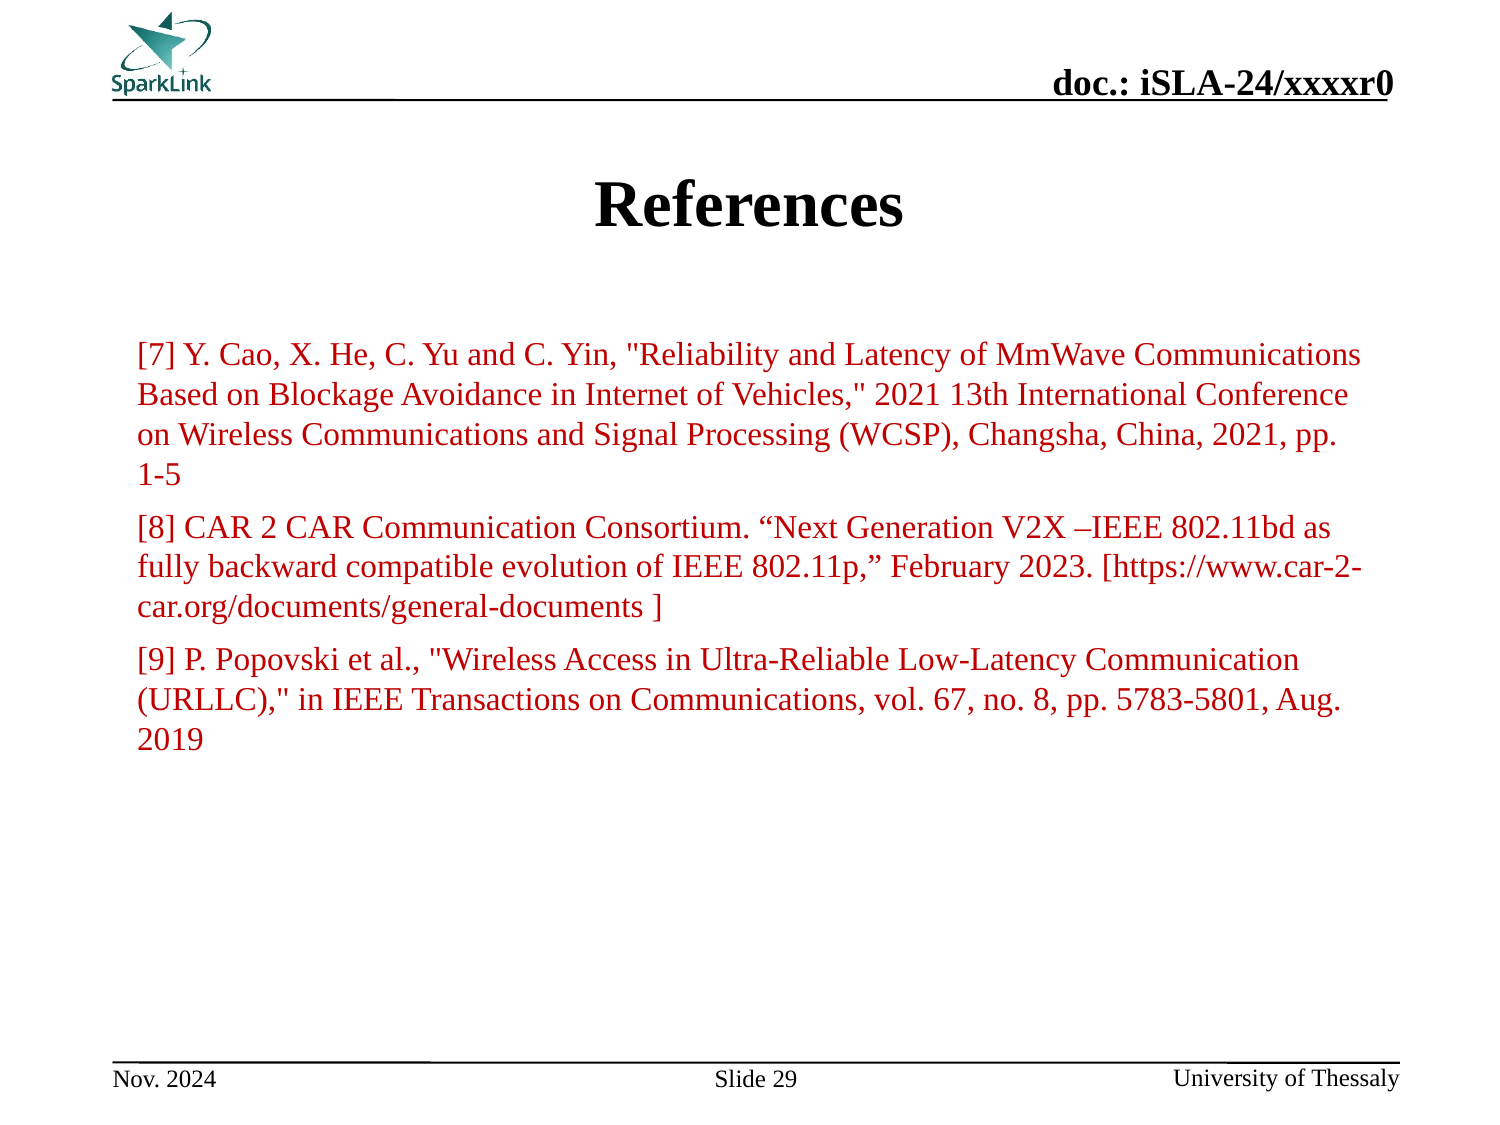

# References
[7] Y. Cao, X. He, C. Yu and C. Yin, "Reliability and Latency of MmWave Communications Based on Blockage Avoidance in Internet of Vehicles," 2021 13th International Conference on Wireless Communications and Signal Processing (WCSP), Changsha, China, 2021, pp. 1-5
[8] CAR 2 CAR Communication Consortium. “Next Generation V2X –IEEE 802.11bd as fully backward compatible evolution of IEEE 802.11p,” February 2023. [https://www.car-2-car.org/documents/general-documents ]
[9] P. Popovski et al., "Wireless Access in Ultra-Reliable Low-Latency Communication (URLLC)," in IEEE Transactions on Communications, vol. 67, no. 8, pp. 5783-5801, Aug. 2019

Slide 29